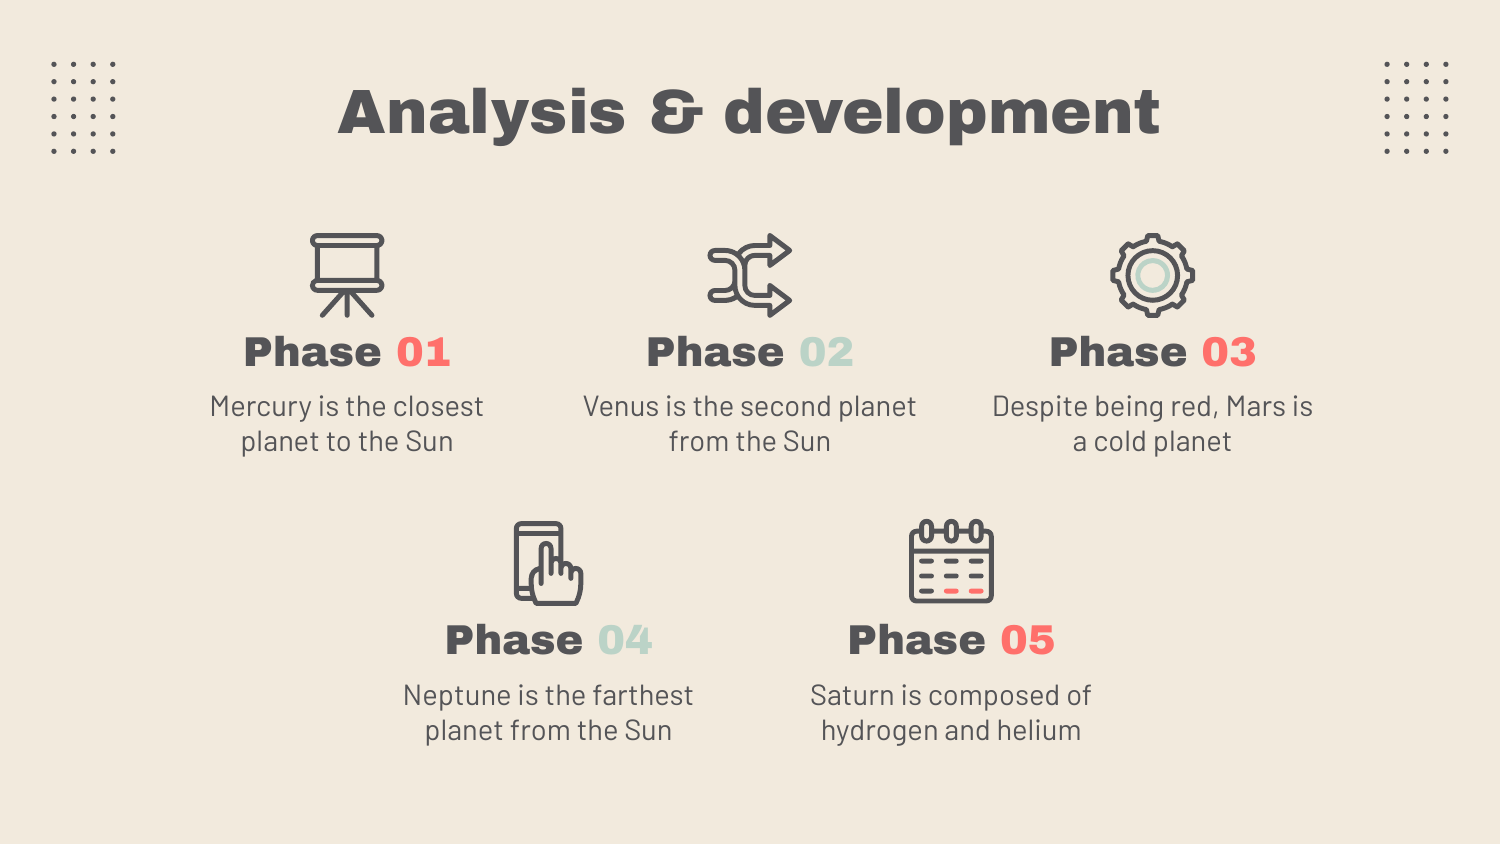

Analysis & development

# Phase 01
Phase 02
Phase 03
Mercury is the closest planet to the Sun
Venus is the second planet from the Sun
Despite being red, Mars is a cold planet

Phase 04
Phase 05
Neptune is the farthest planet from the Sun
Saturn is composed of hydrogen and helium